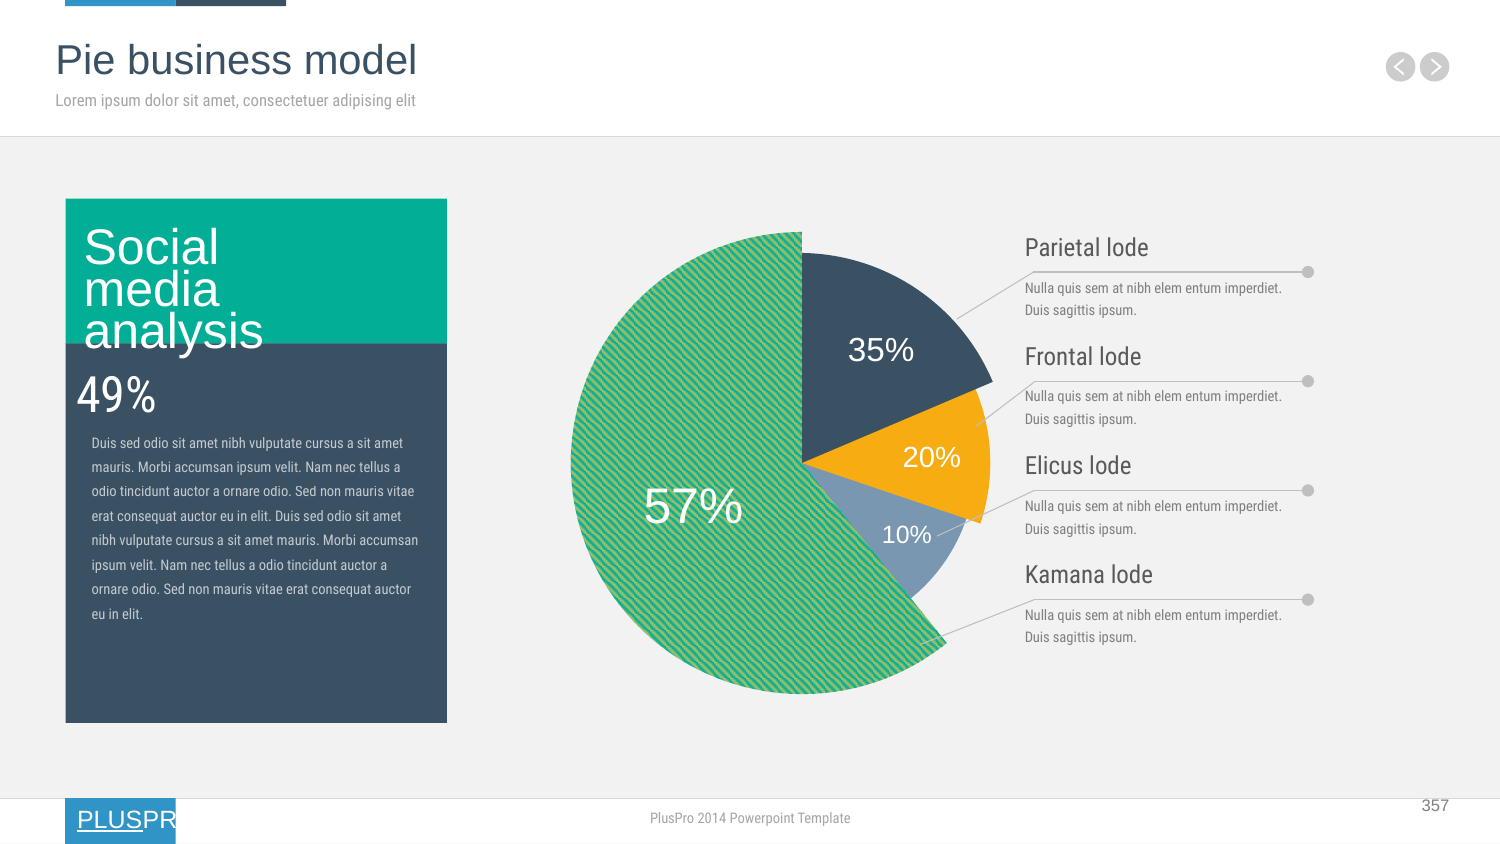

# Pie business model
Lorem ipsum dolor sit amet, consectetuer adipising elit

Social media
analysis
Parietal lode
Nulla quis sem at nibh elem entum imperdiet. Duis sagittis ipsum.

35%
Frontal lode
Nulla quis sem at nibh elem entum imperdiet. Duis sagittis ipsum.

49%

Duis sed odio sit amet nibh vulputate cursus a sit amet mauris. Morbi accumsan ipsum velit. Nam nec tellus a odio tincidunt auctor a ornare odio. Sed non mauris vitae erat consequat auctor eu in elit. Duis sed odio sit amet nibh vulputate cursus a sit amet mauris. Morbi accumsan ipsum velit. Nam nec tellus a odio tincidunt auctor a ornare odio. Sed non mauris vitae erat consequat auctor eu in elit.
20%
Elicus lode
Nulla quis sem at nibh elem entum imperdiet. Duis sagittis ipsum.
57%

10%
Kamana lode
Nulla quis sem at nibh elem entum imperdiet. Duis sagittis ipsum.

357